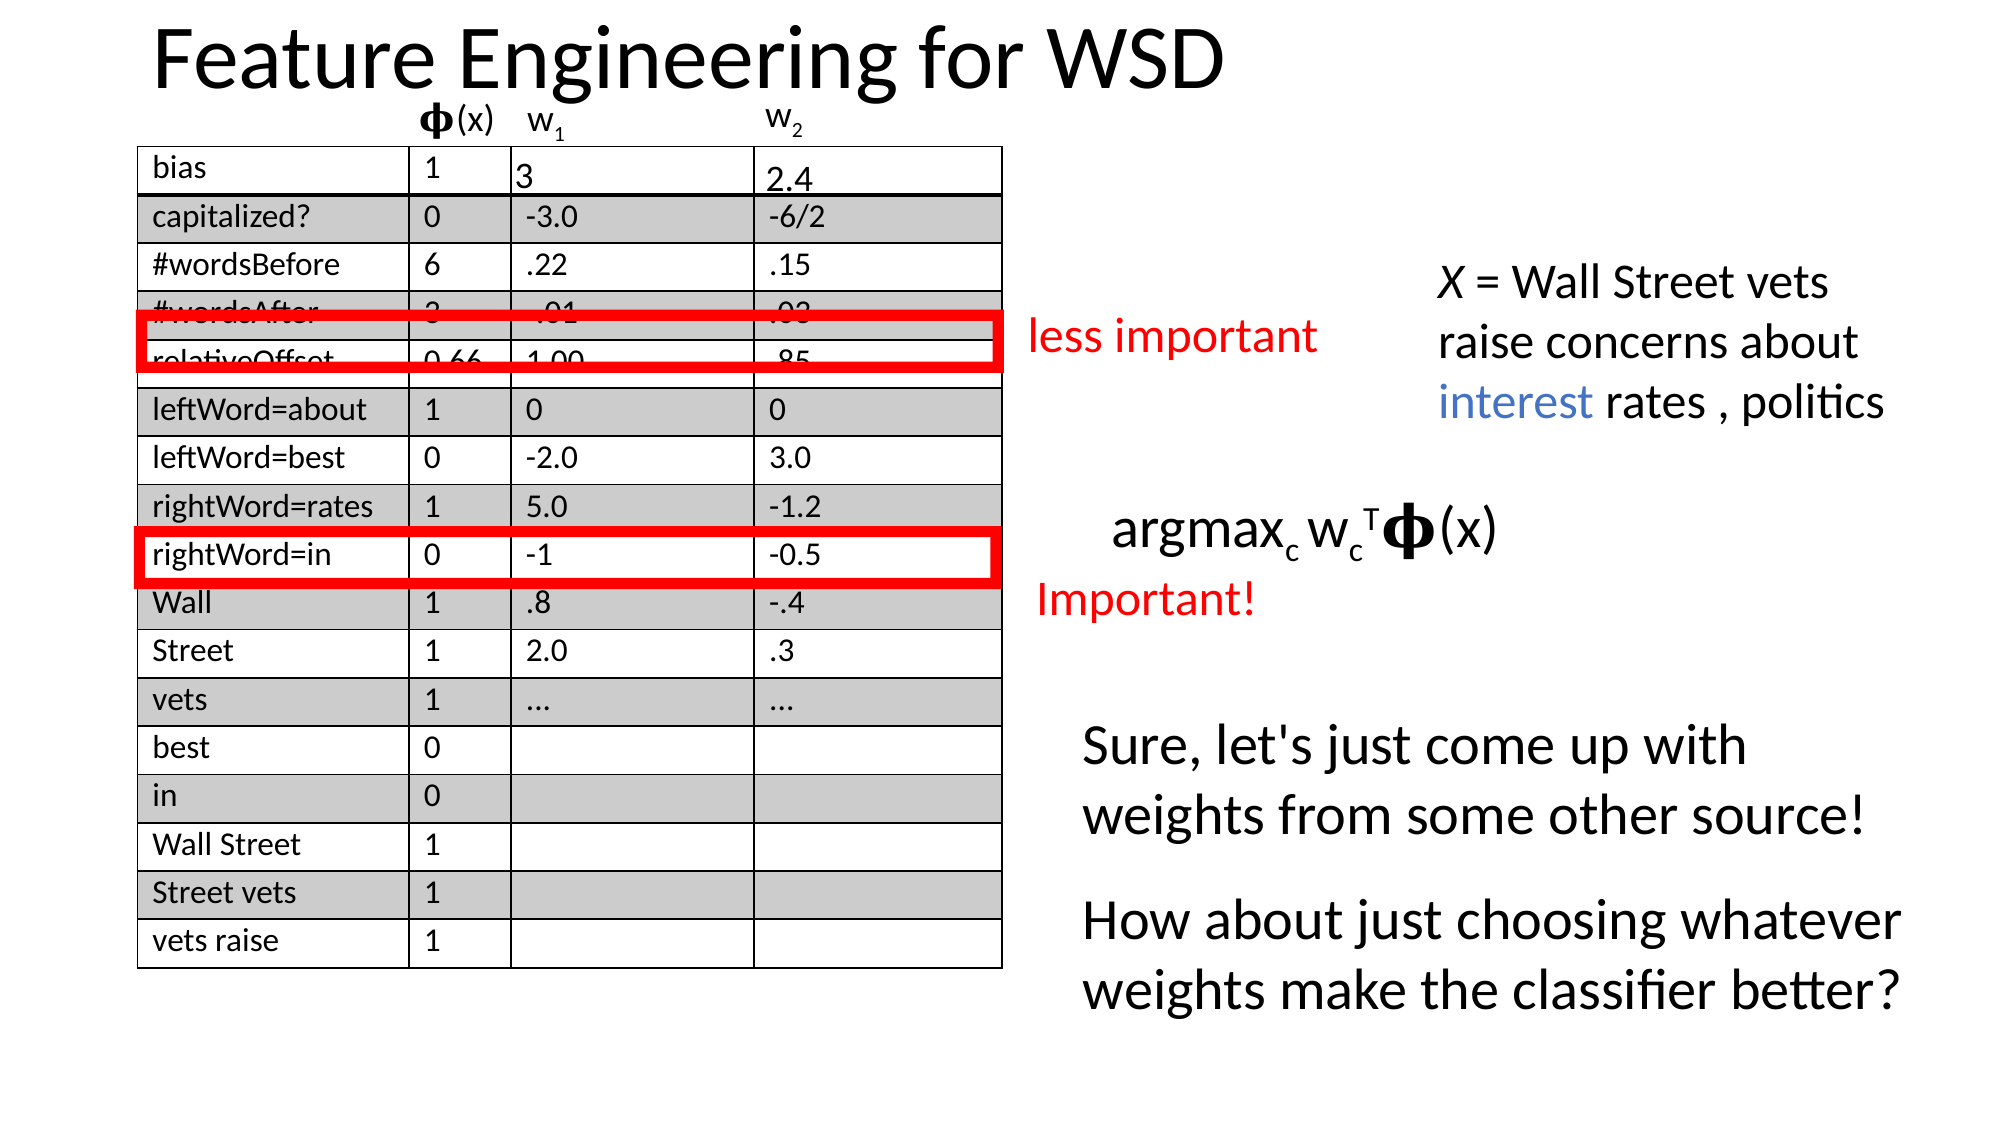

# Feature Engineering for WSD
w2
𝛟(x)
w1
3
| bias | 1 |  |  |
| --- | --- | --- | --- |
| capitalized? | 0 | -3.0 | -6/2 |
| #wordsBefore | 6 | .22 | .15 |
| #wordsAfter | 3 | -.01 | .03 |
| relativeOffset | 0.66 | 1.00 | .85 |
| leftWord=about | 1 | 0 | 0 |
| leftWord=best | 0 | -2.0 | 3.0 |
| rightWord=rates | 1 | 5.0 | -1.2 |
| rightWord=in | 0 | -1 | -0.5 |
| Wall | 1 | .8 | -.4 |
| Street | 1 | 2.0 | .3 |
| vets | 1 | ... | ... |
| best | 0 |  |  |
| in | 0 |  |  |
| Wall Street | 1 |  |  |
| Street vets | 1 |  |  |
| vets raise | 1 |  |  |
2.4
X = Wall Street vets raise concerns about interest rates , politics
less important

argmaxc wcT𝛟(x)

Important!
Sure, let's just come up with
weights from some other source!
How about just choosing whatever
weights make the classifier better?